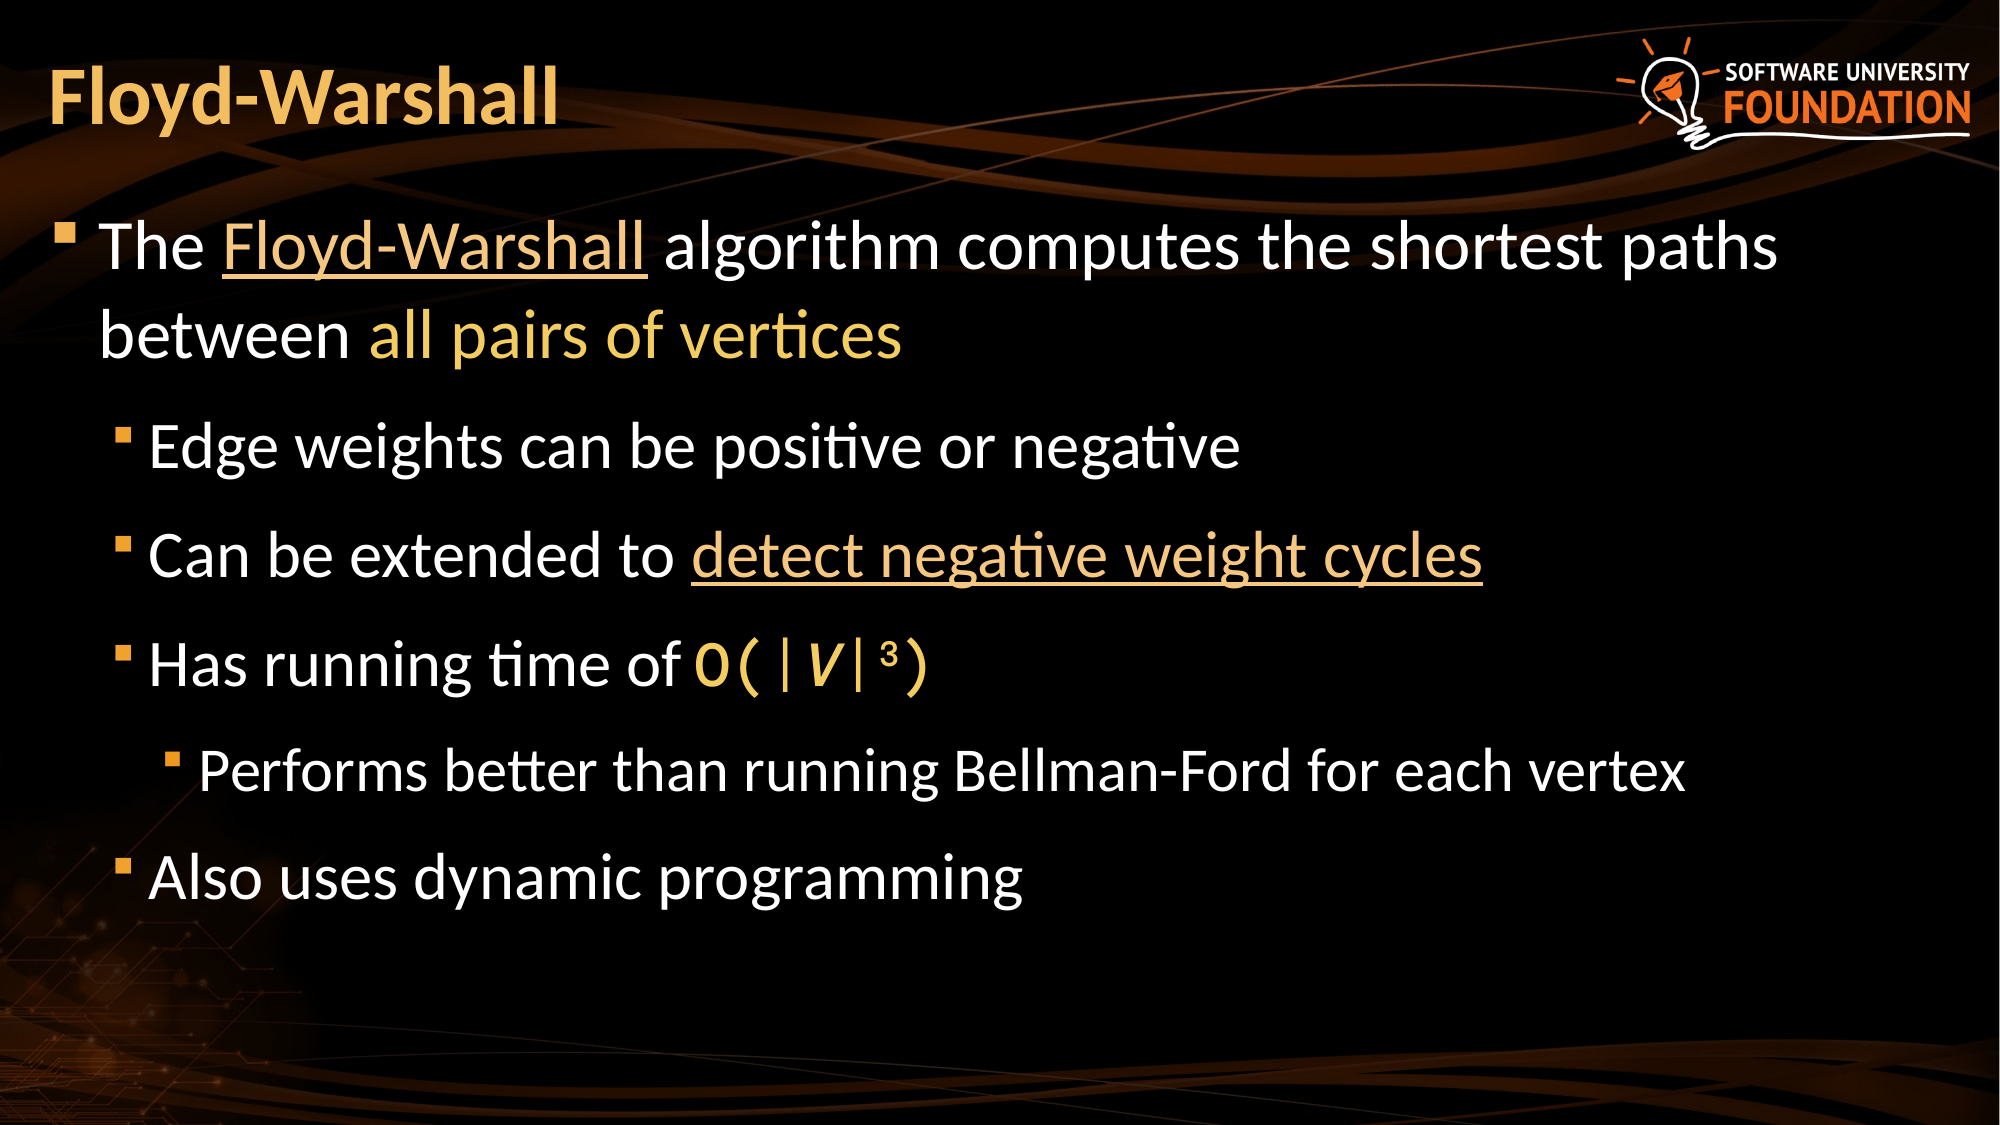

# Floyd-Warshall
The Floyd-Warshall algorithm computes the shortest paths between all pairs of vertices
Edge weights can be positive or negative
Can be extended to detect negative weight cycles
Has running time of O(|V|3)
Performs better than running Bellman-Ford for each vertex
Also uses dynamic programming